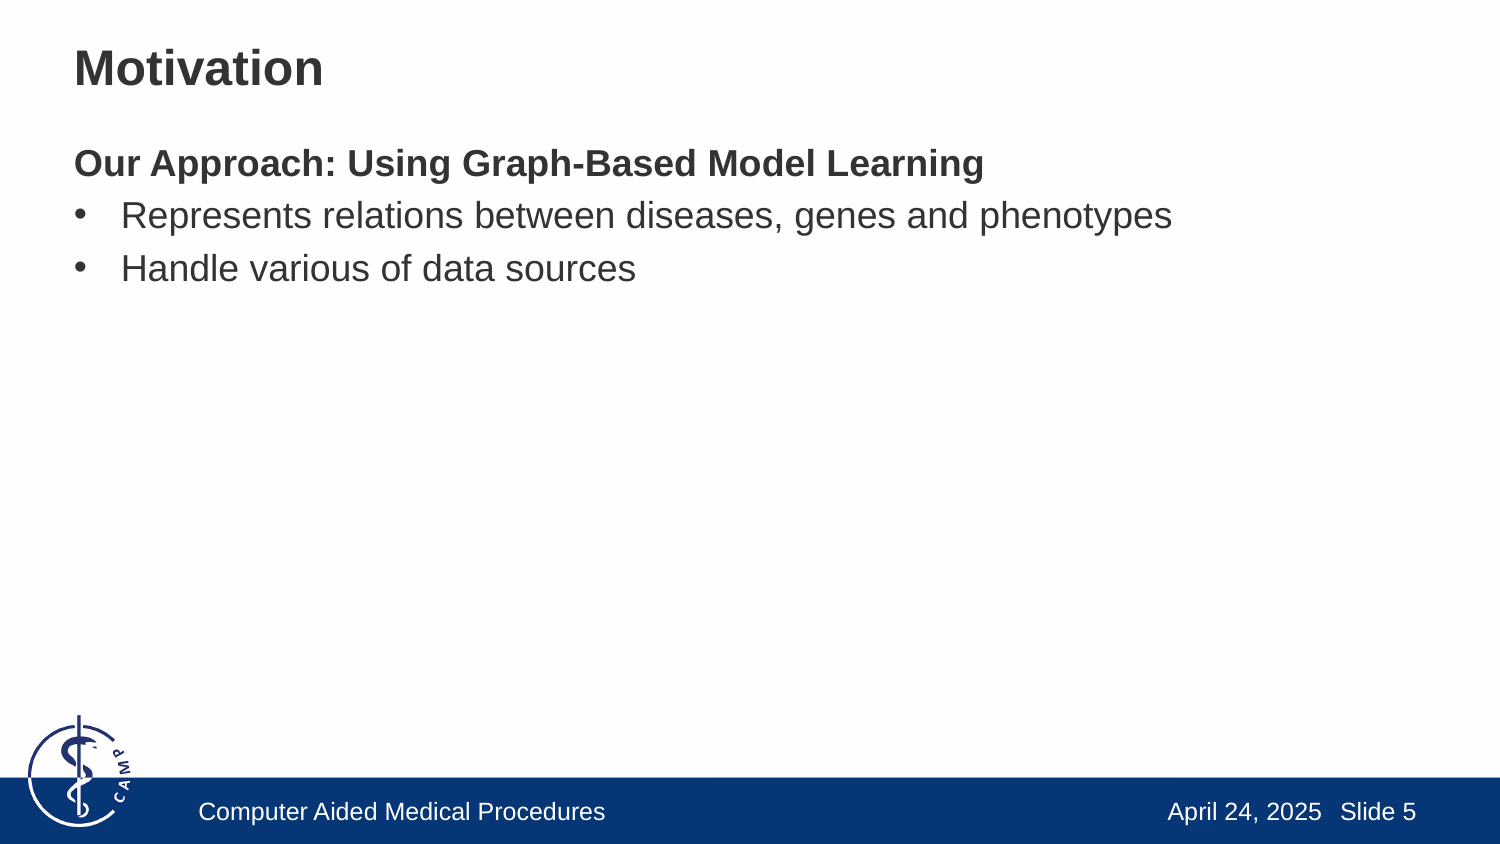

# Motivation
Our Approach: Using Graph-Based Model Learning
Represents relations between diseases, genes and phenotypes
Handle various of data sources
Computer Aided Medical Procedures
April 24, 2025
Slide 5